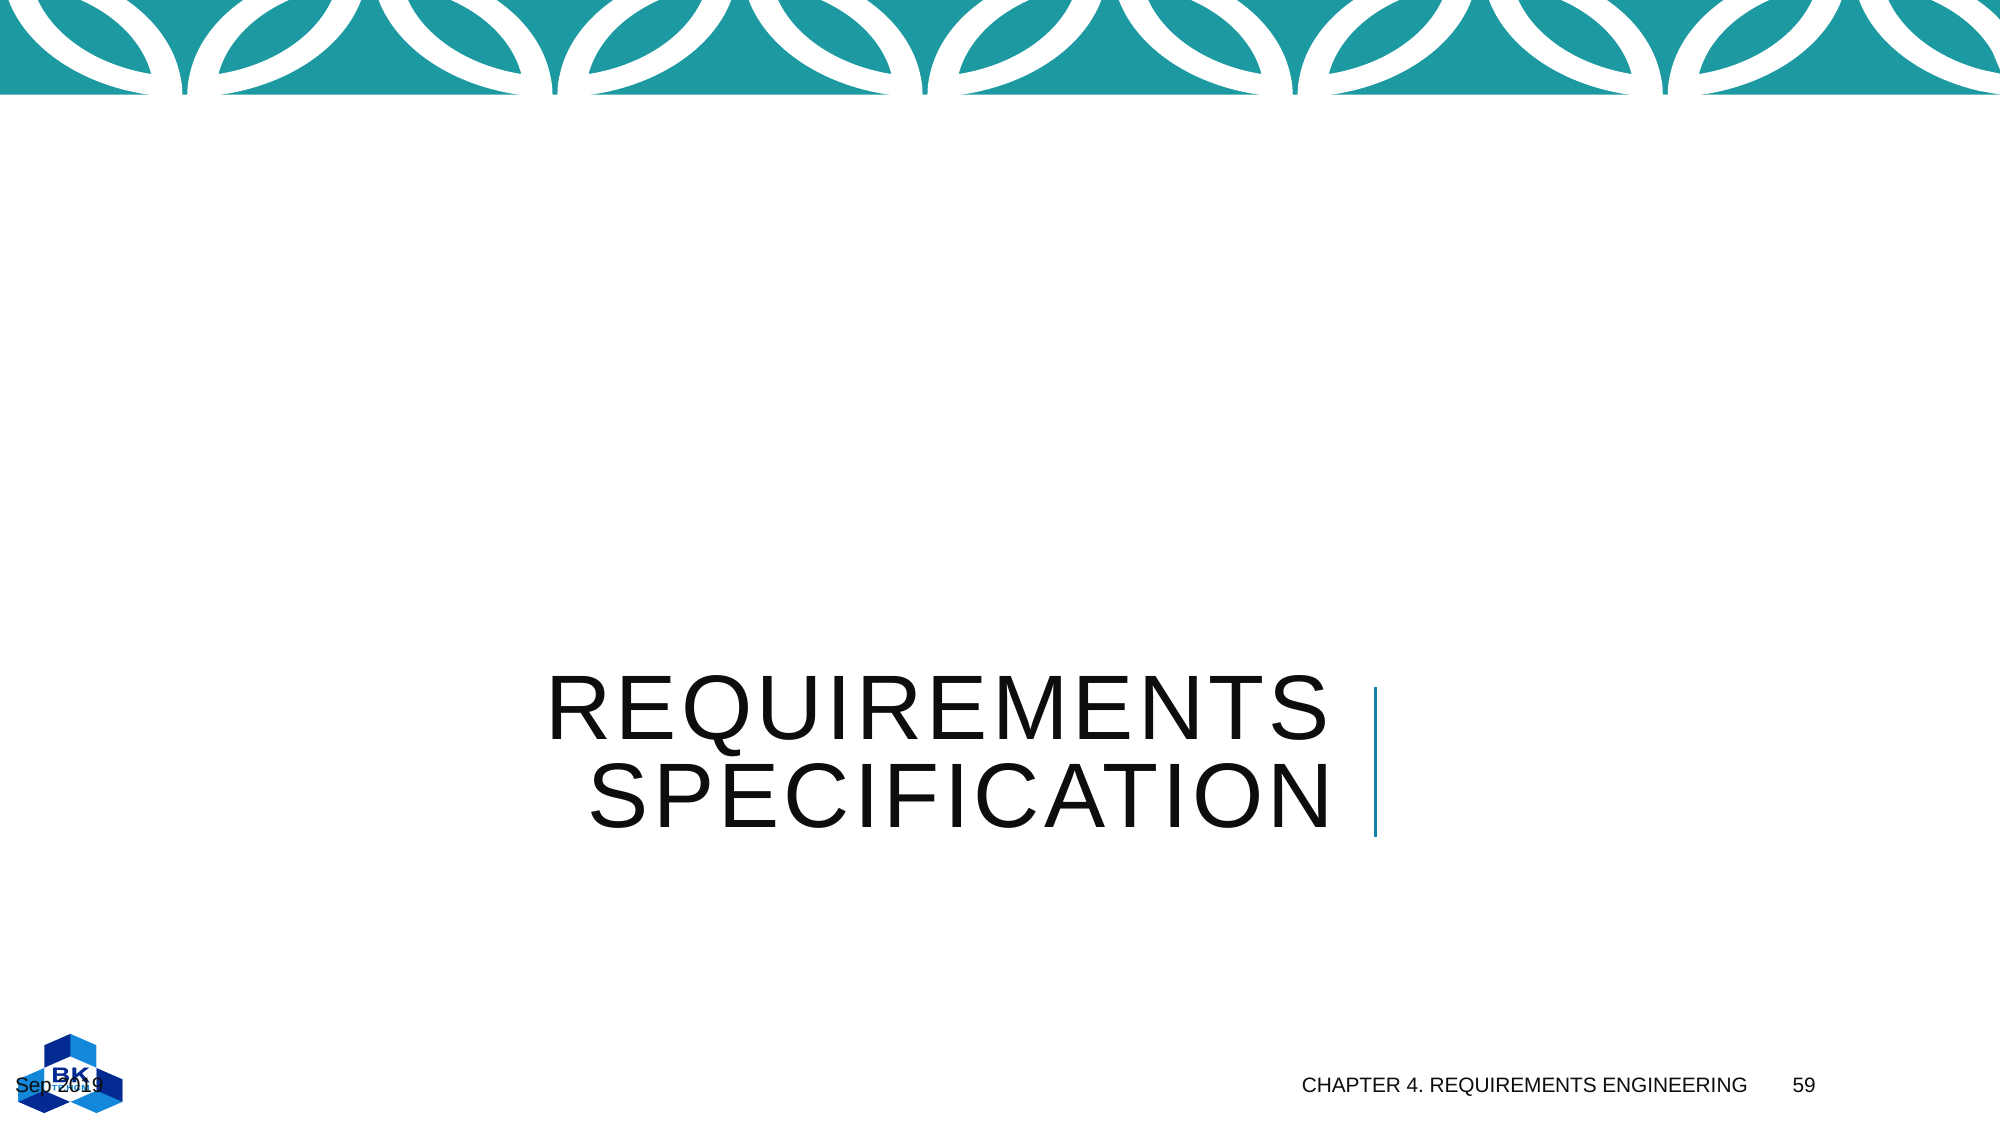

# Requirements specification

Sep 2019
Chapter 4. Requirements engineering
59